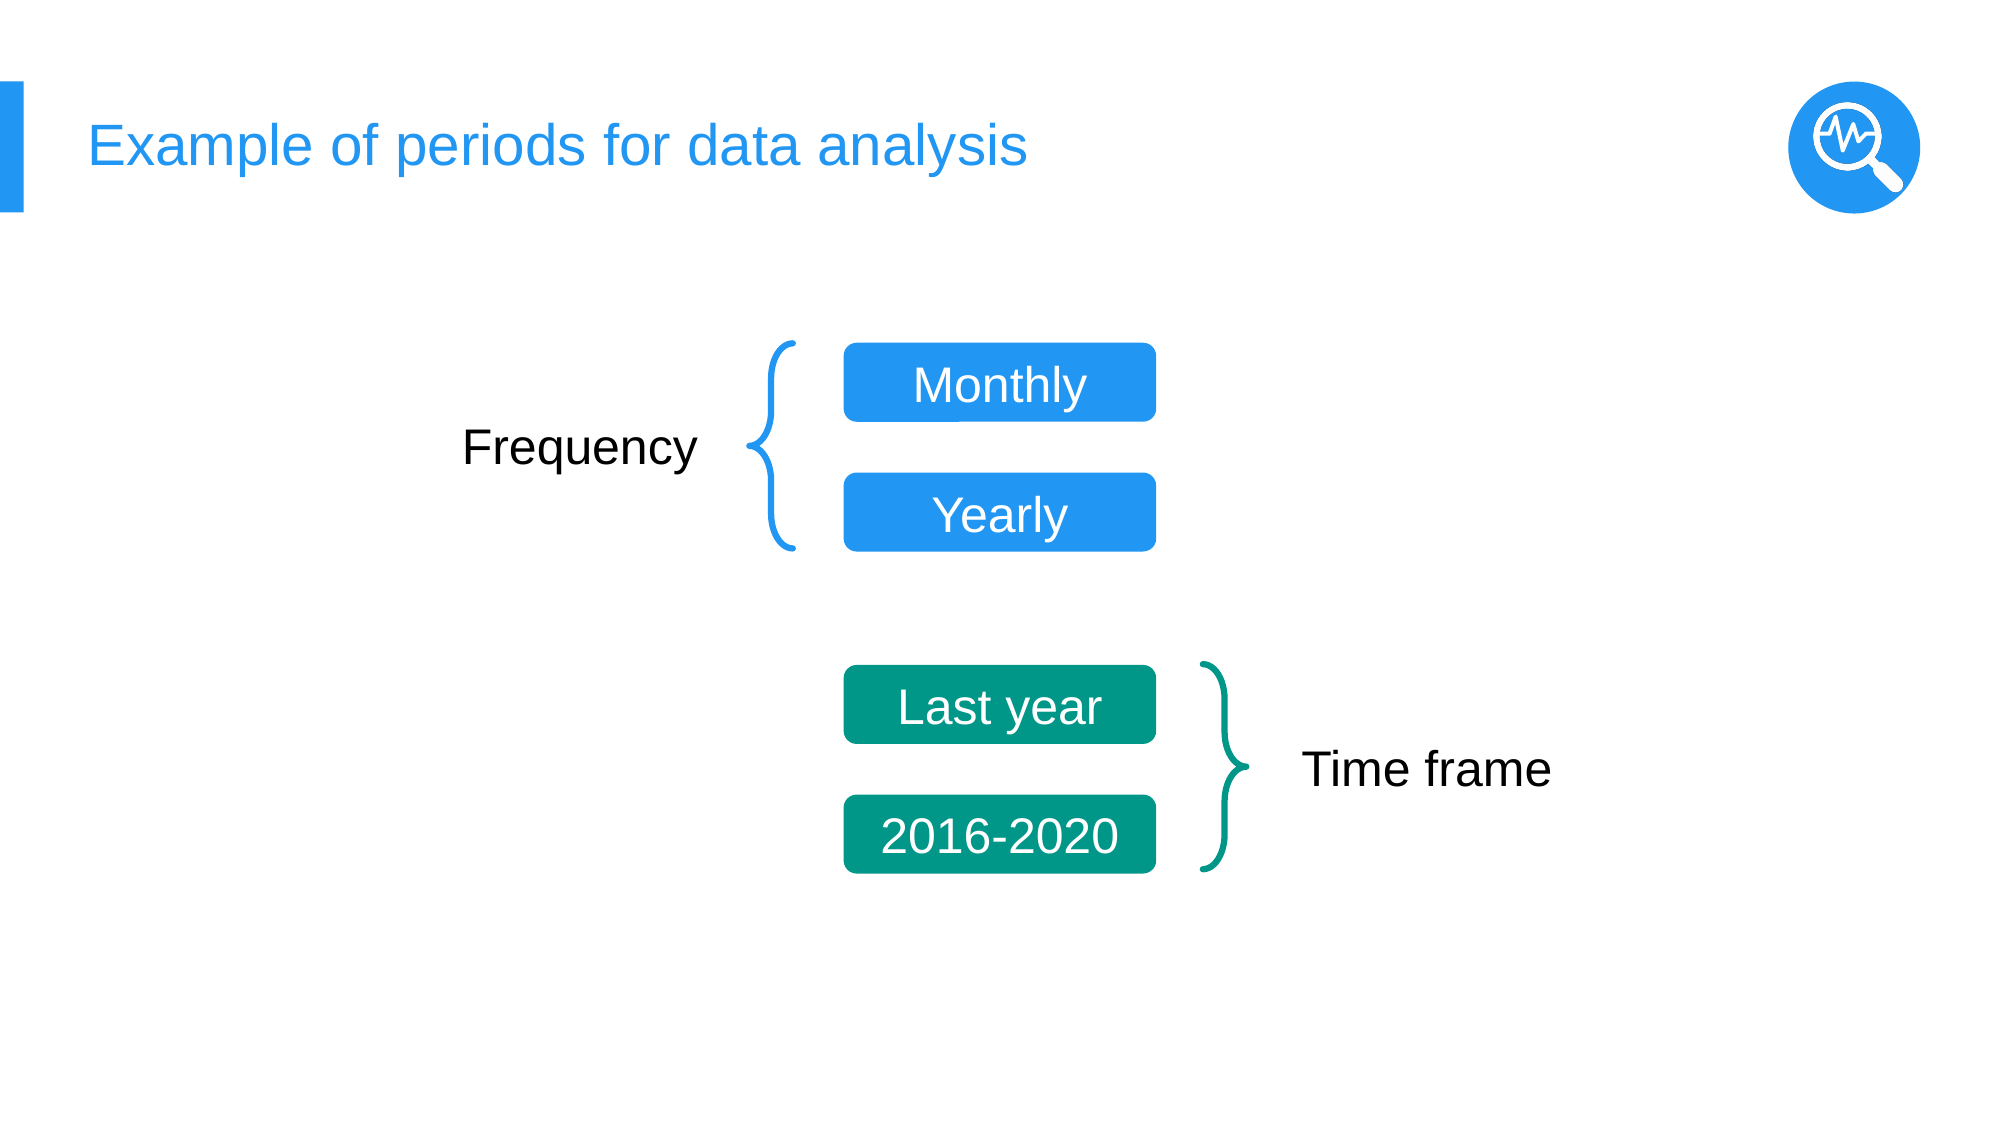

# Example of periods for data analysis
Monthly

Frequency
Yearly

Last year
Time frame
2016-2020